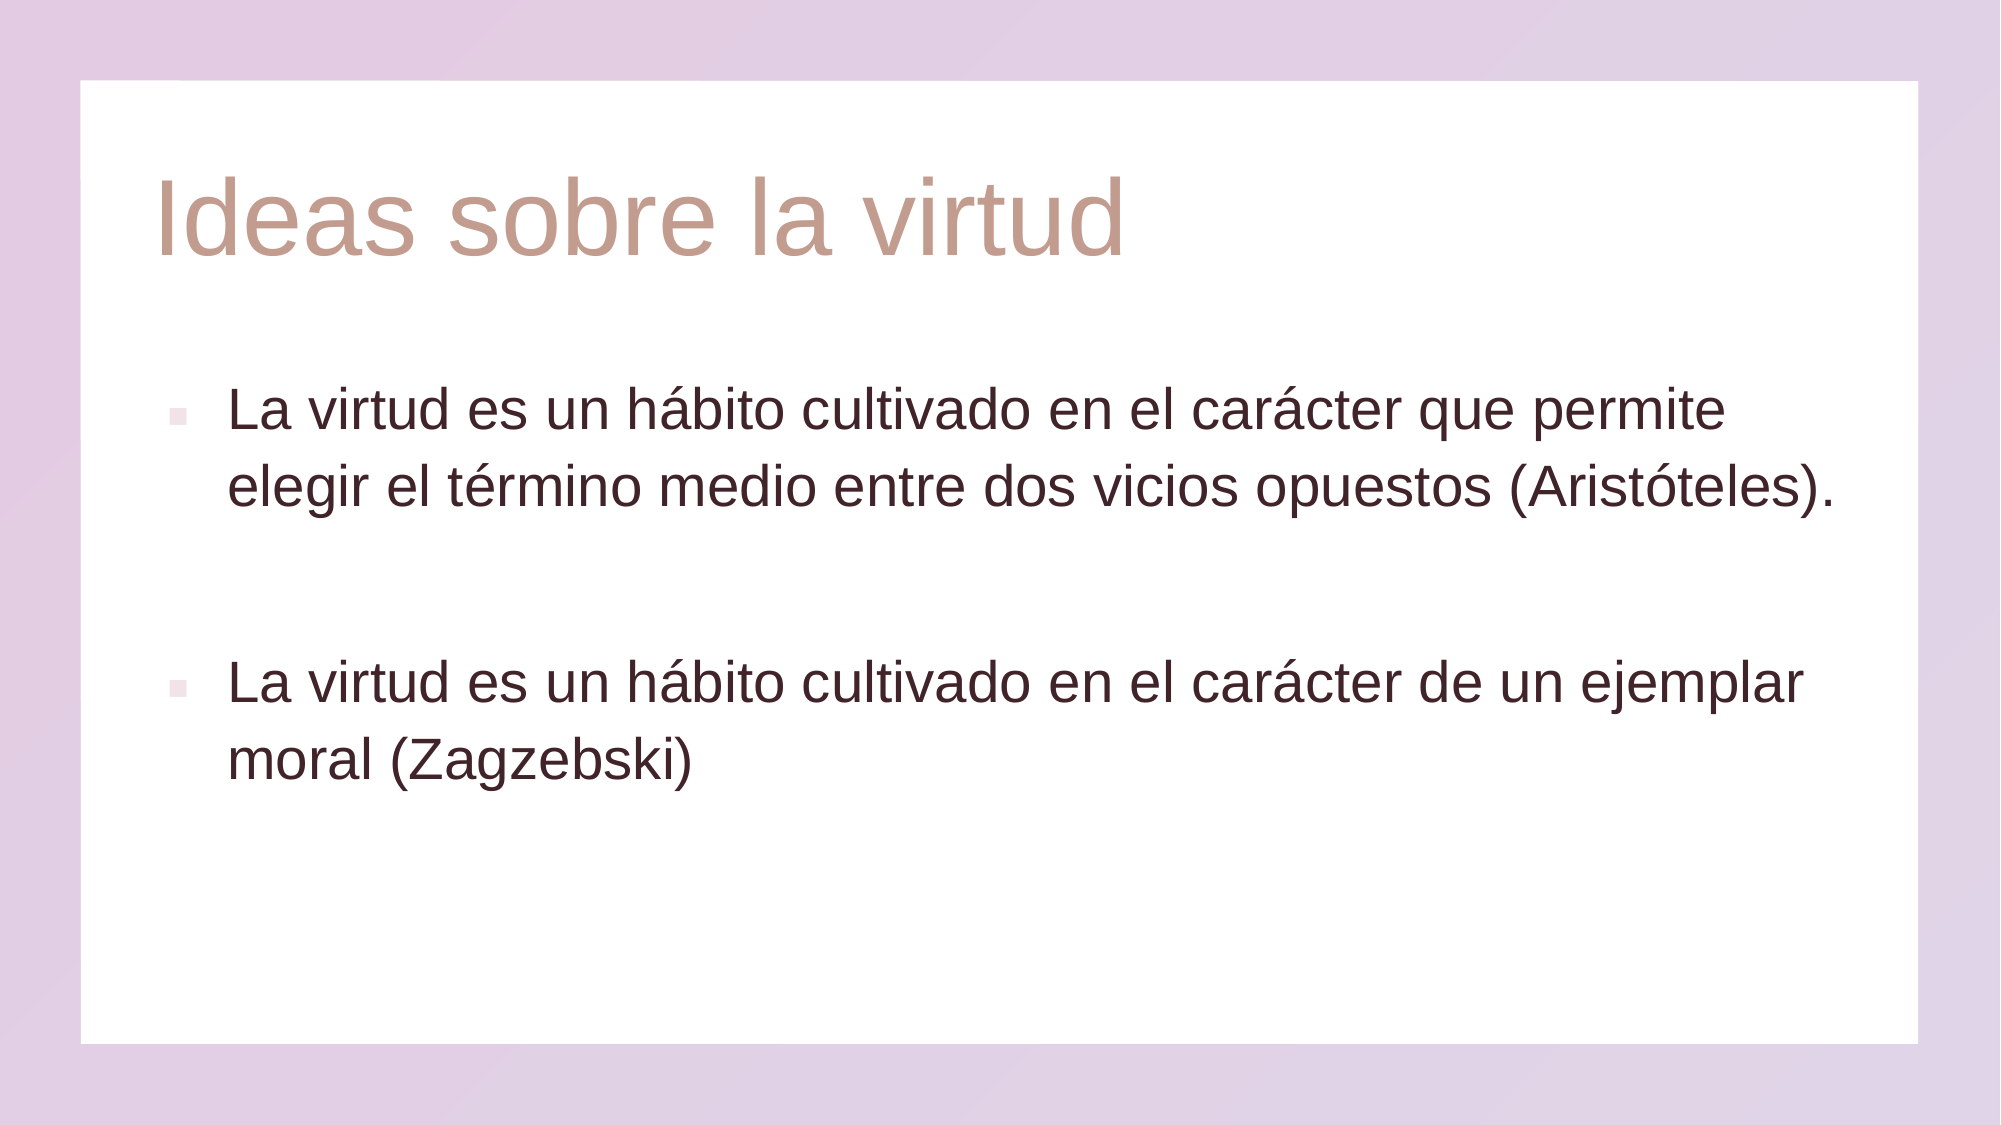

# Ideas sobre la virtud
La virtud es un hábito cultivado en el carácter que permite elegir el término medio entre dos vicios opuestos (Aristóteles).

La virtud es un hábito cultivado en el carácter de un ejemplar moral (Zagzebski)